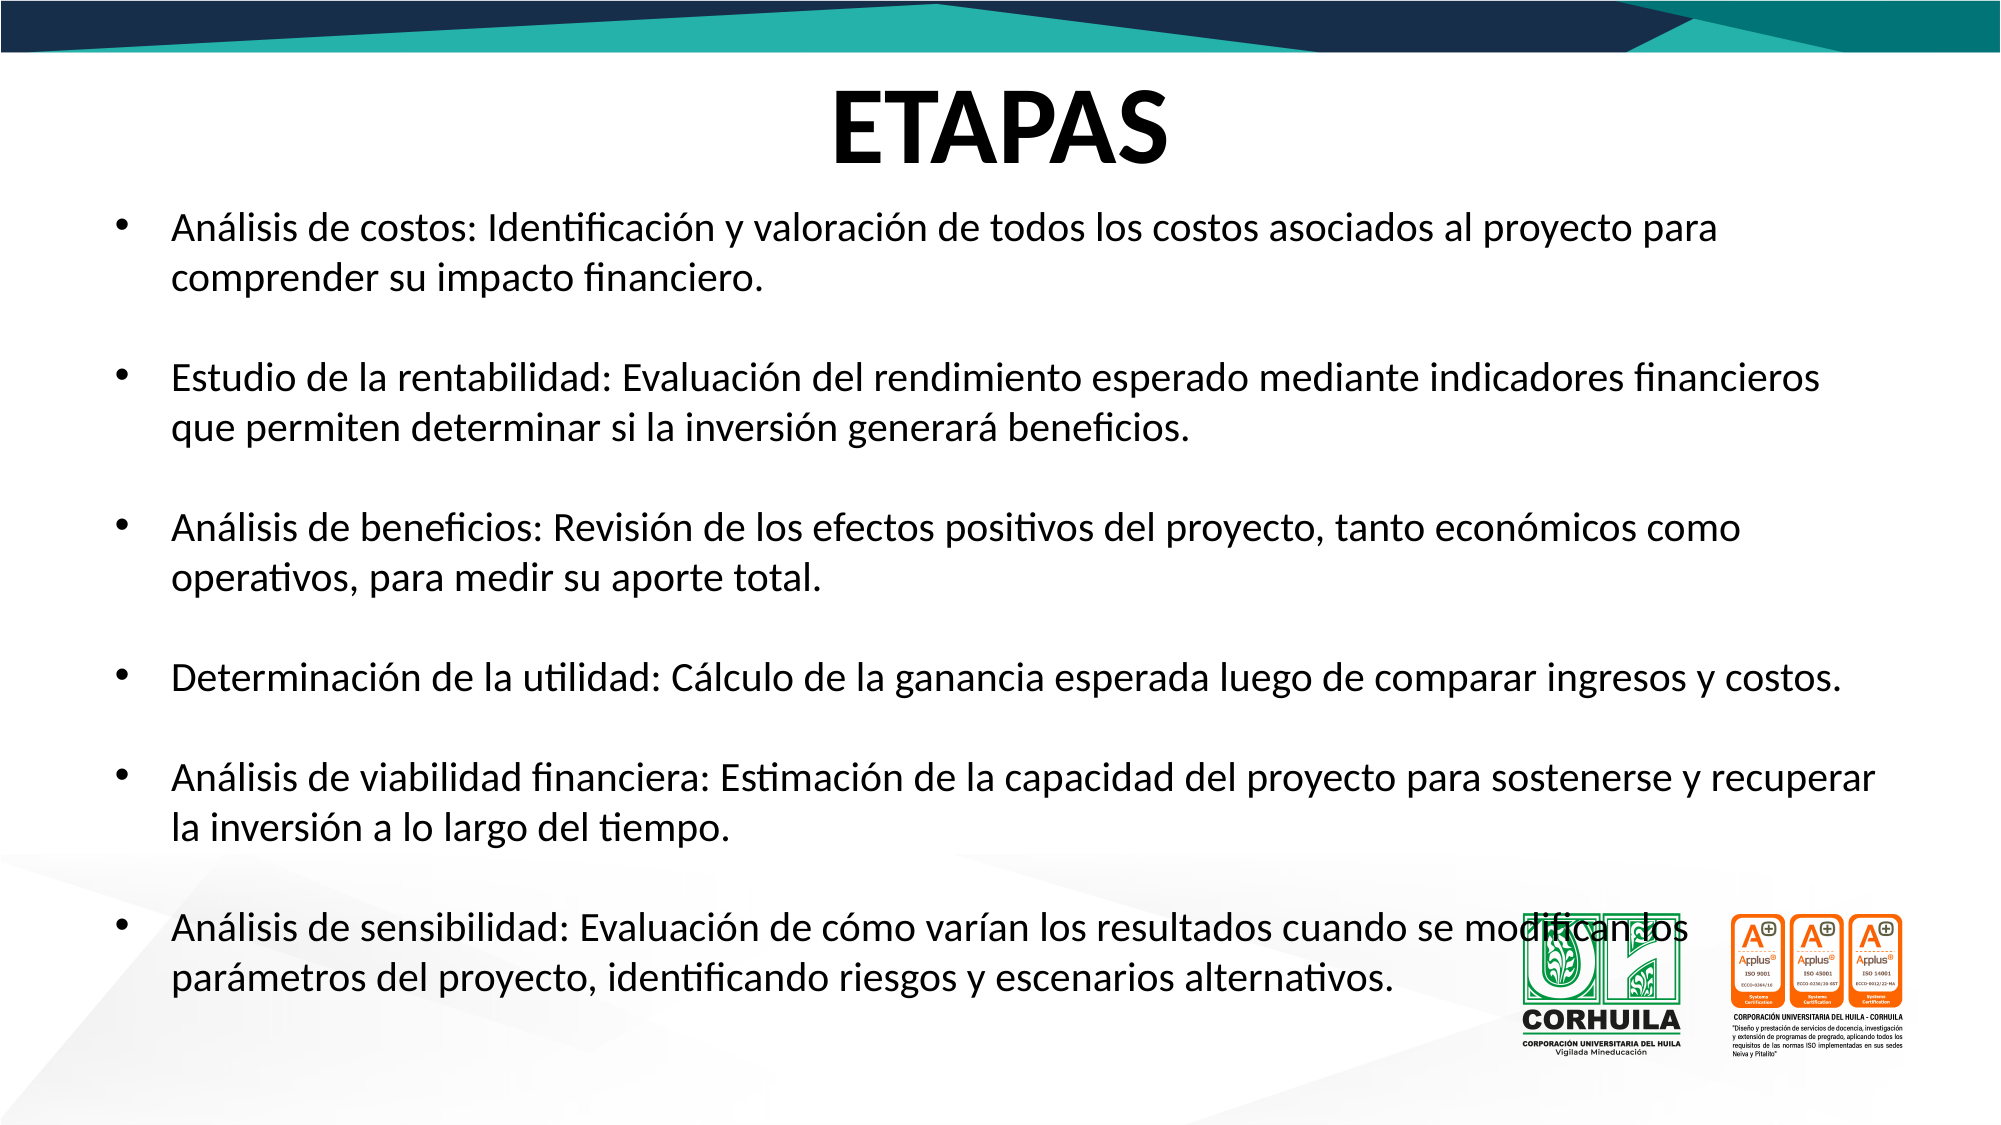

# ETAPAS
Análisis de costos: Identificación y valoración de todos los costos asociados al proyecto para comprender su impacto financiero.

Estudio de la rentabilidad: Evaluación del rendimiento esperado mediante indicadores financieros que permiten determinar si la inversión generará beneficios.

Análisis de beneficios: Revisión de los efectos positivos del proyecto, tanto económicos como operativos, para medir su aporte total.

Determinación de la utilidad: Cálculo de la ganancia esperada luego de comparar ingresos y costos.

Análisis de viabilidad financiera: Estimación de la capacidad del proyecto para sostenerse y recuperar la inversión a lo largo del tiempo.

Análisis de sensibilidad: Evaluación de cómo varían los resultados cuando se modifican los parámetros del proyecto, identificando riesgos y escenarios alternativos.